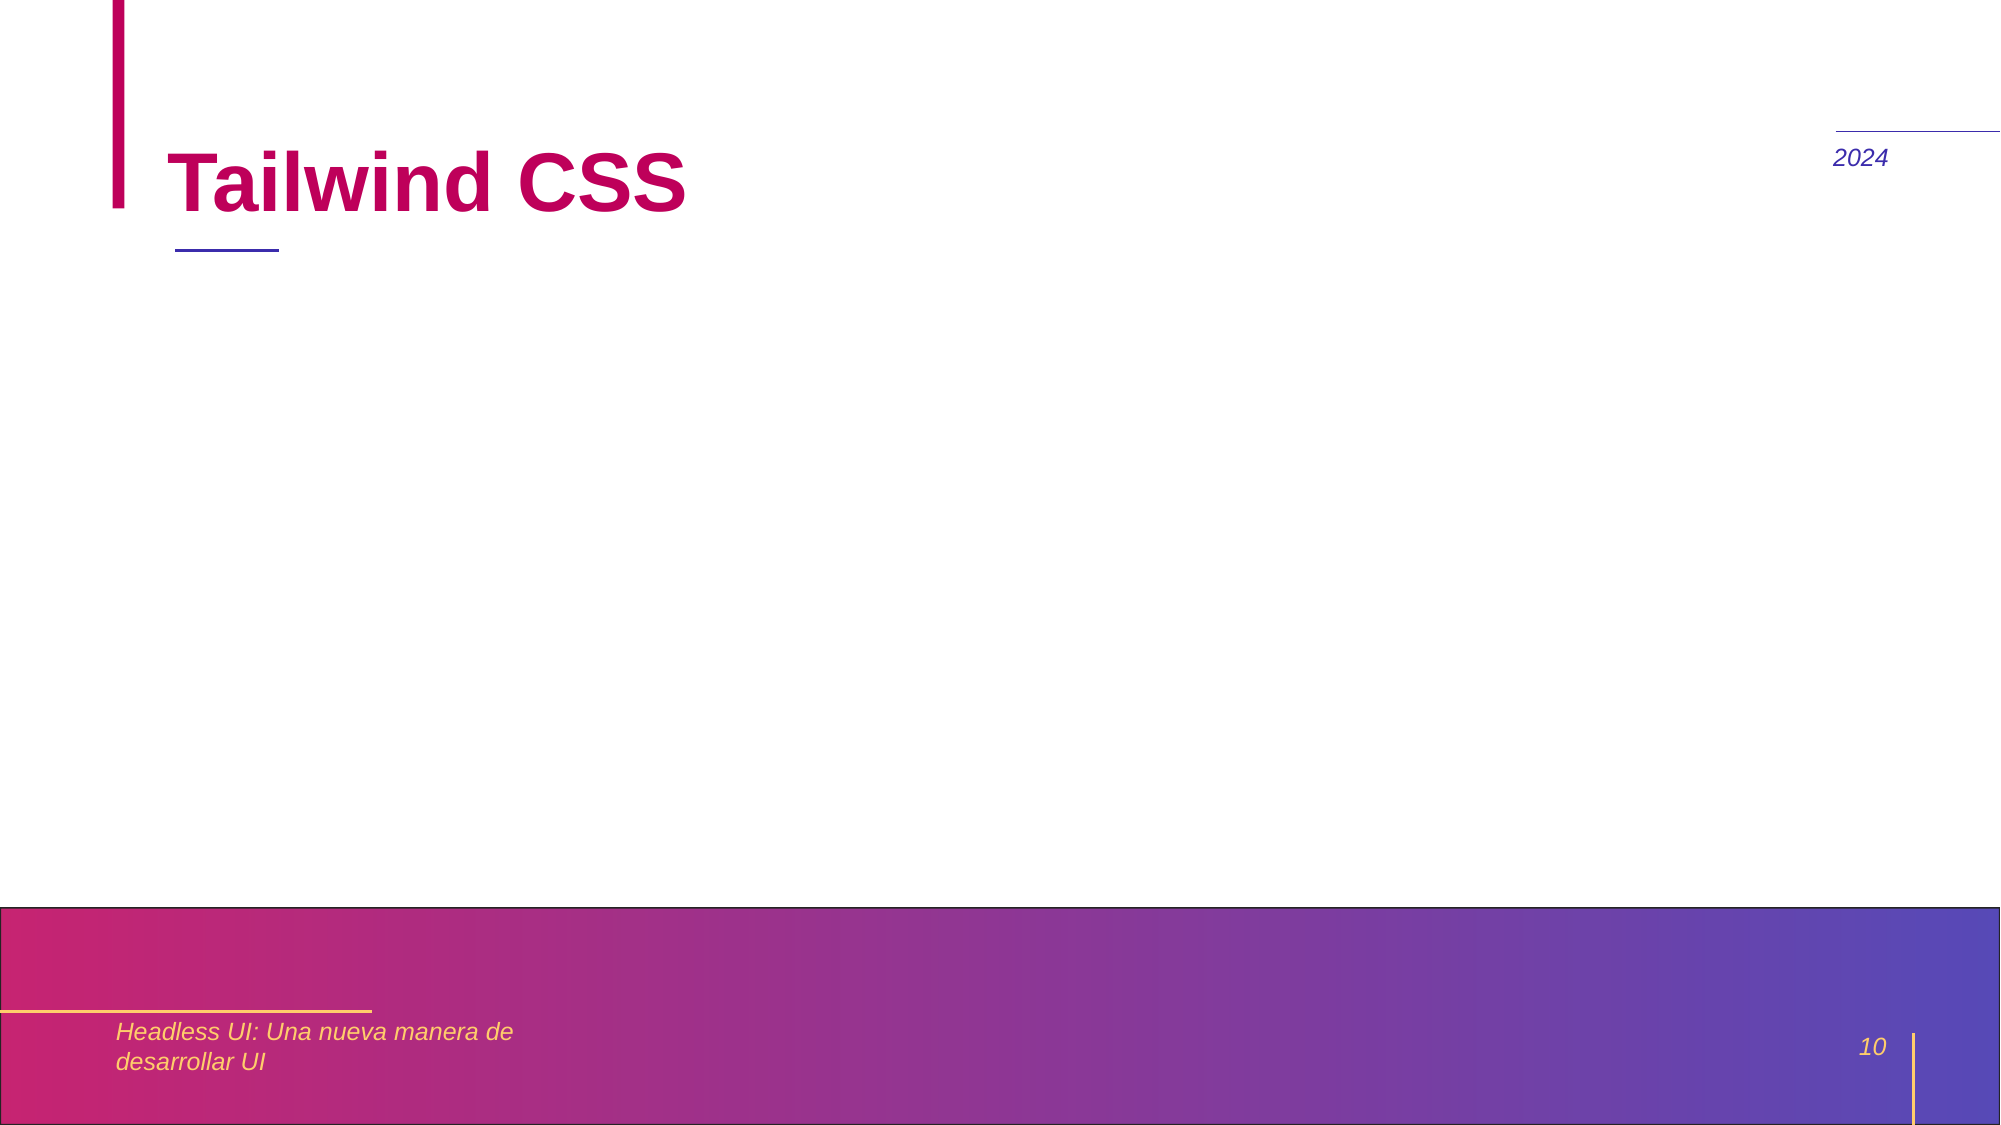

# Tailwind CSS
2024

Headless UI: Una nueva manera de desarrollar UI
10